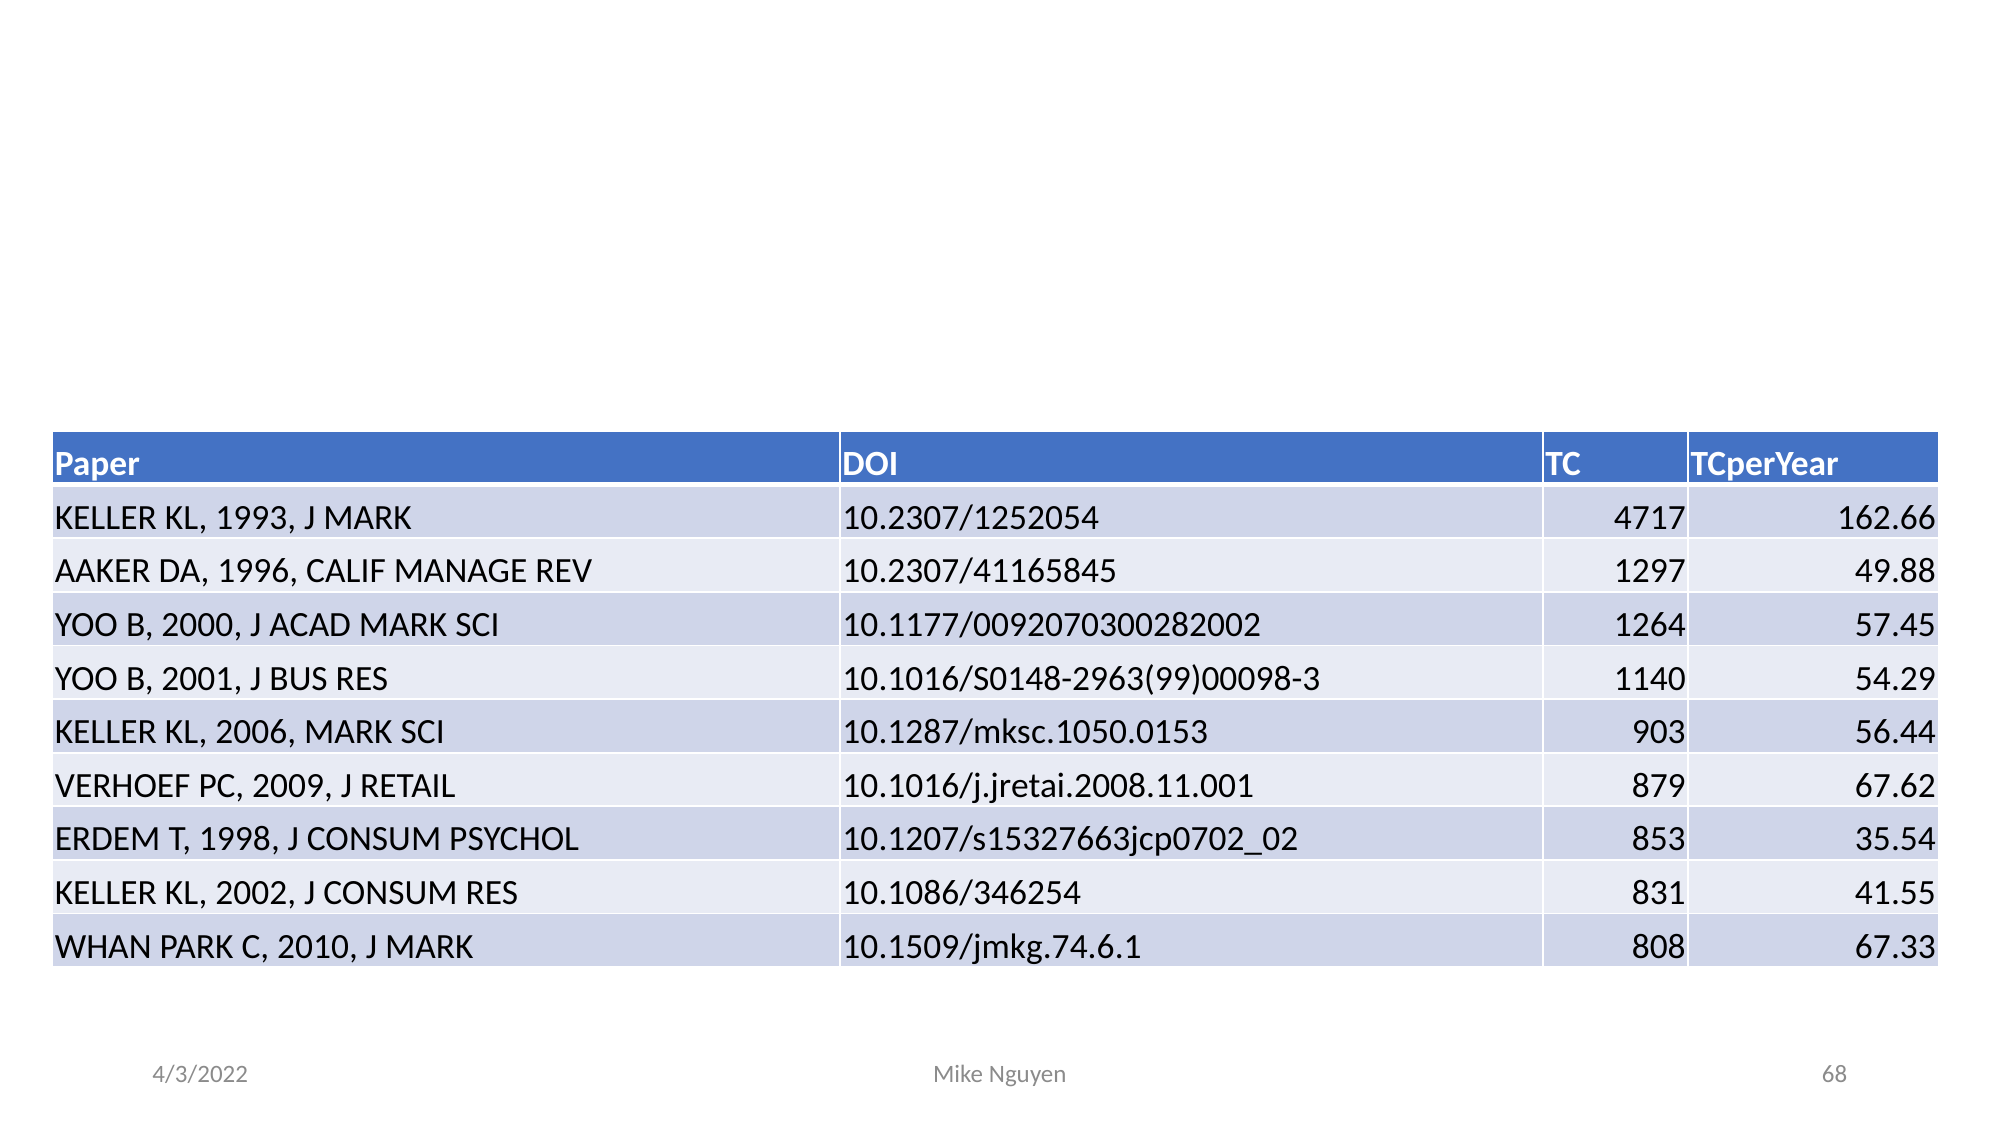

# Most Cited Paper
| Paper | DOI | TC | TCperYear |
| --- | --- | --- | --- |
| KELLER KL, 1993, J MARK | 10.2307/1252054 | 4717 | 162.66 |
| AAKER DA, 1996, CALIF MANAGE REV | 10.2307/41165845 | 1297 | 49.88 |
| YOO B, 2000, J ACAD MARK SCI | 10.1177/0092070300282002 | 1264 | 57.45 |
| YOO B, 2001, J BUS RES | 10.1016/S0148-2963(99)00098-3 | 1140 | 54.29 |
| KELLER KL, 2006, MARK SCI | 10.1287/mksc.1050.0153 | 903 | 56.44 |
| VERHOEF PC, 2009, J RETAIL | 10.1016/j.jretai.2008.11.001 | 879 | 67.62 |
| ERDEM T, 1998, J CONSUM PSYCHOL | 10.1207/s15327663jcp0702\_02 | 853 | 35.54 |
| KELLER KL, 2002, J CONSUM RES | 10.1086/346254 | 831 | 41.55 |
| WHAN PARK C, 2010, J MARK | 10.1509/jmkg.74.6.1 | 808 | 67.33 |
4/3/2022
Mike Nguyen
68